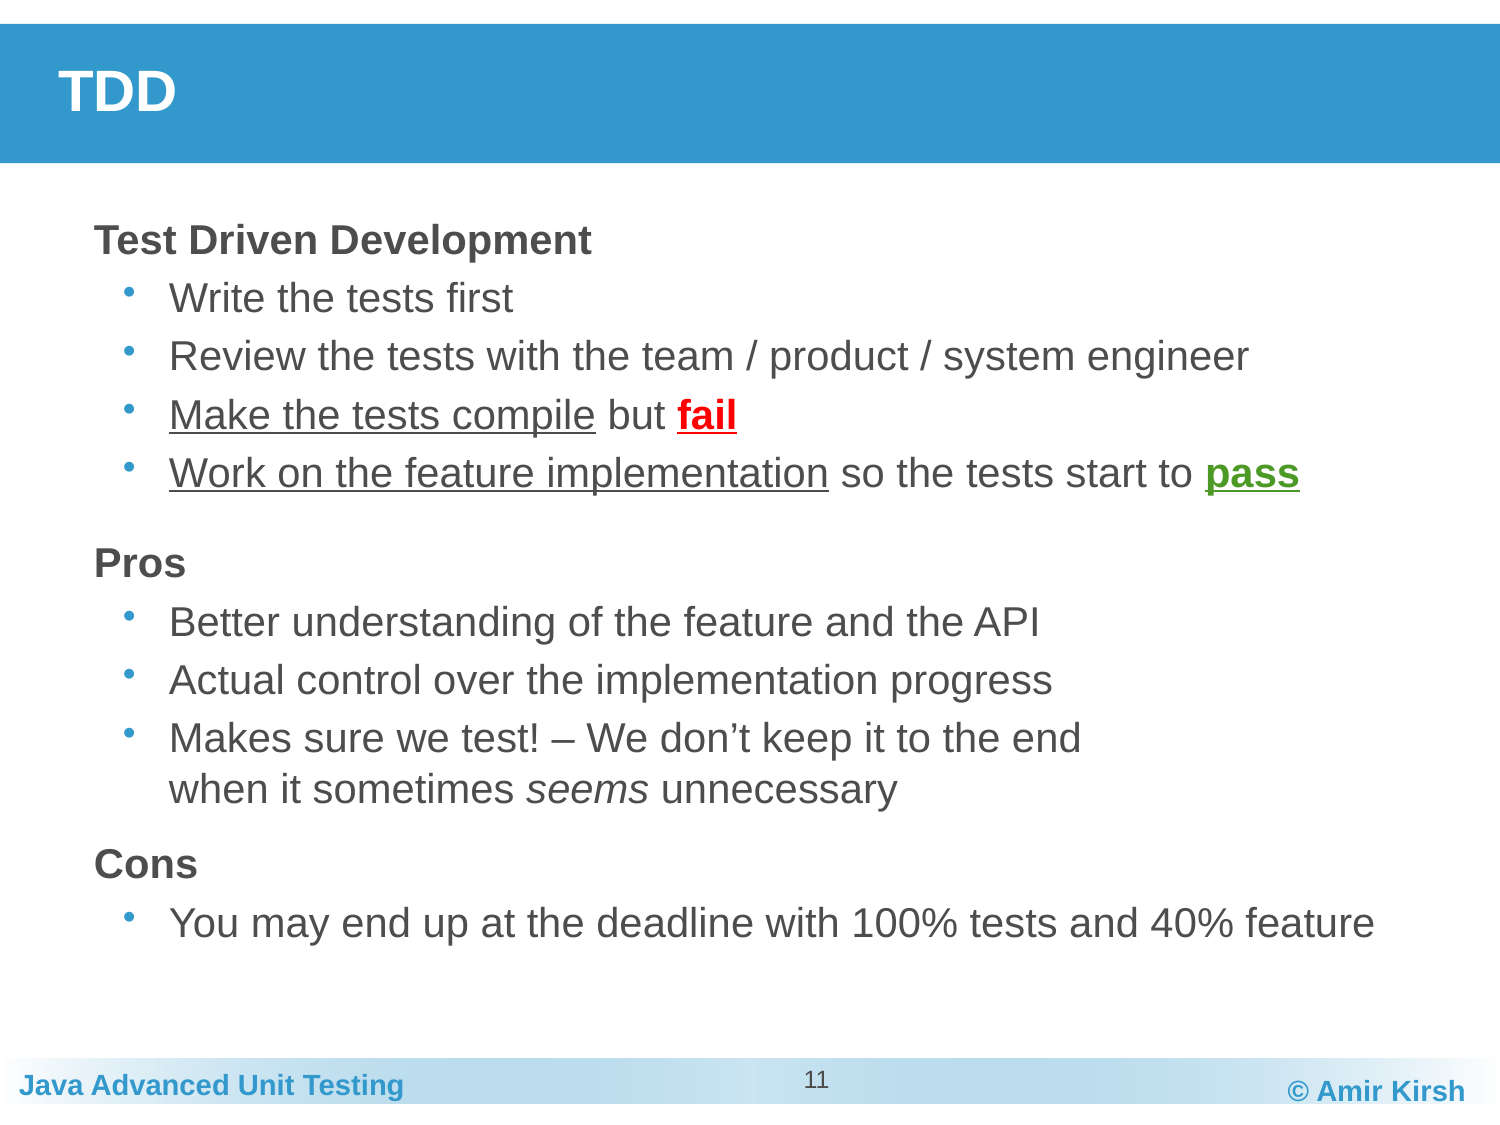

# TDD
	Test Driven Development
Write the tests first
Review the tests with the team / product / system engineer
Make the tests compile but fail
Work on the feature implementation so the tests start to pass

	Pros
Better understanding of the feature and the API
Actual control over the implementation progress
Makes sure we test! – We don’t keep it to the end
when it sometimes seems unnecessary

	Cons
You may end up at the deadline with 100% tests and 40% feature
11